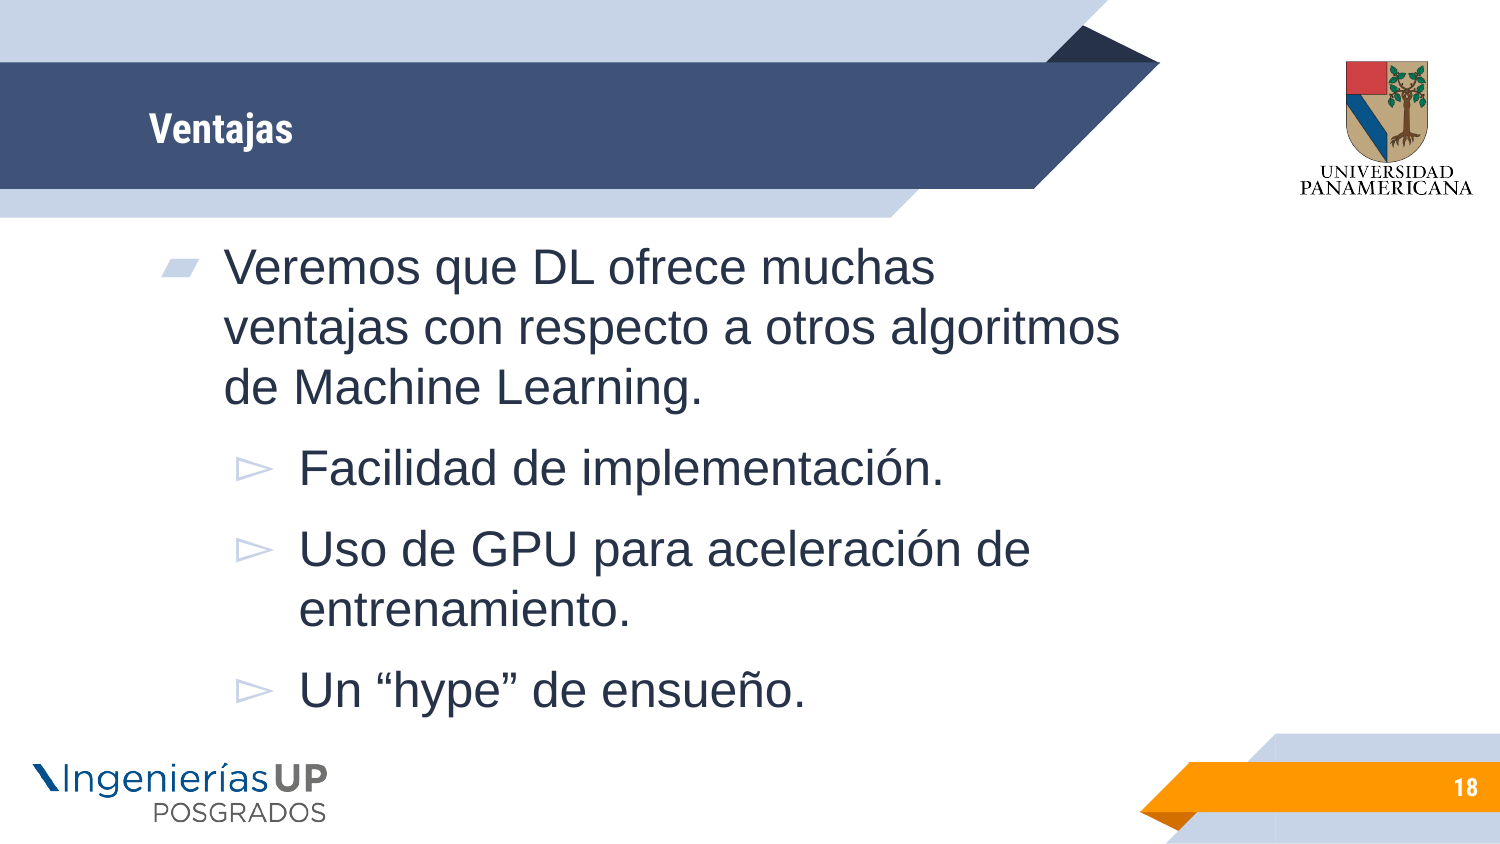

# Ventajas
Veremos que DL ofrece muchas ventajas con respecto a otros algoritmos de Machine Learning.
Facilidad de implementación.
Uso de GPU para aceleración de entrenamiento.
Un “hype” de ensueño.
18